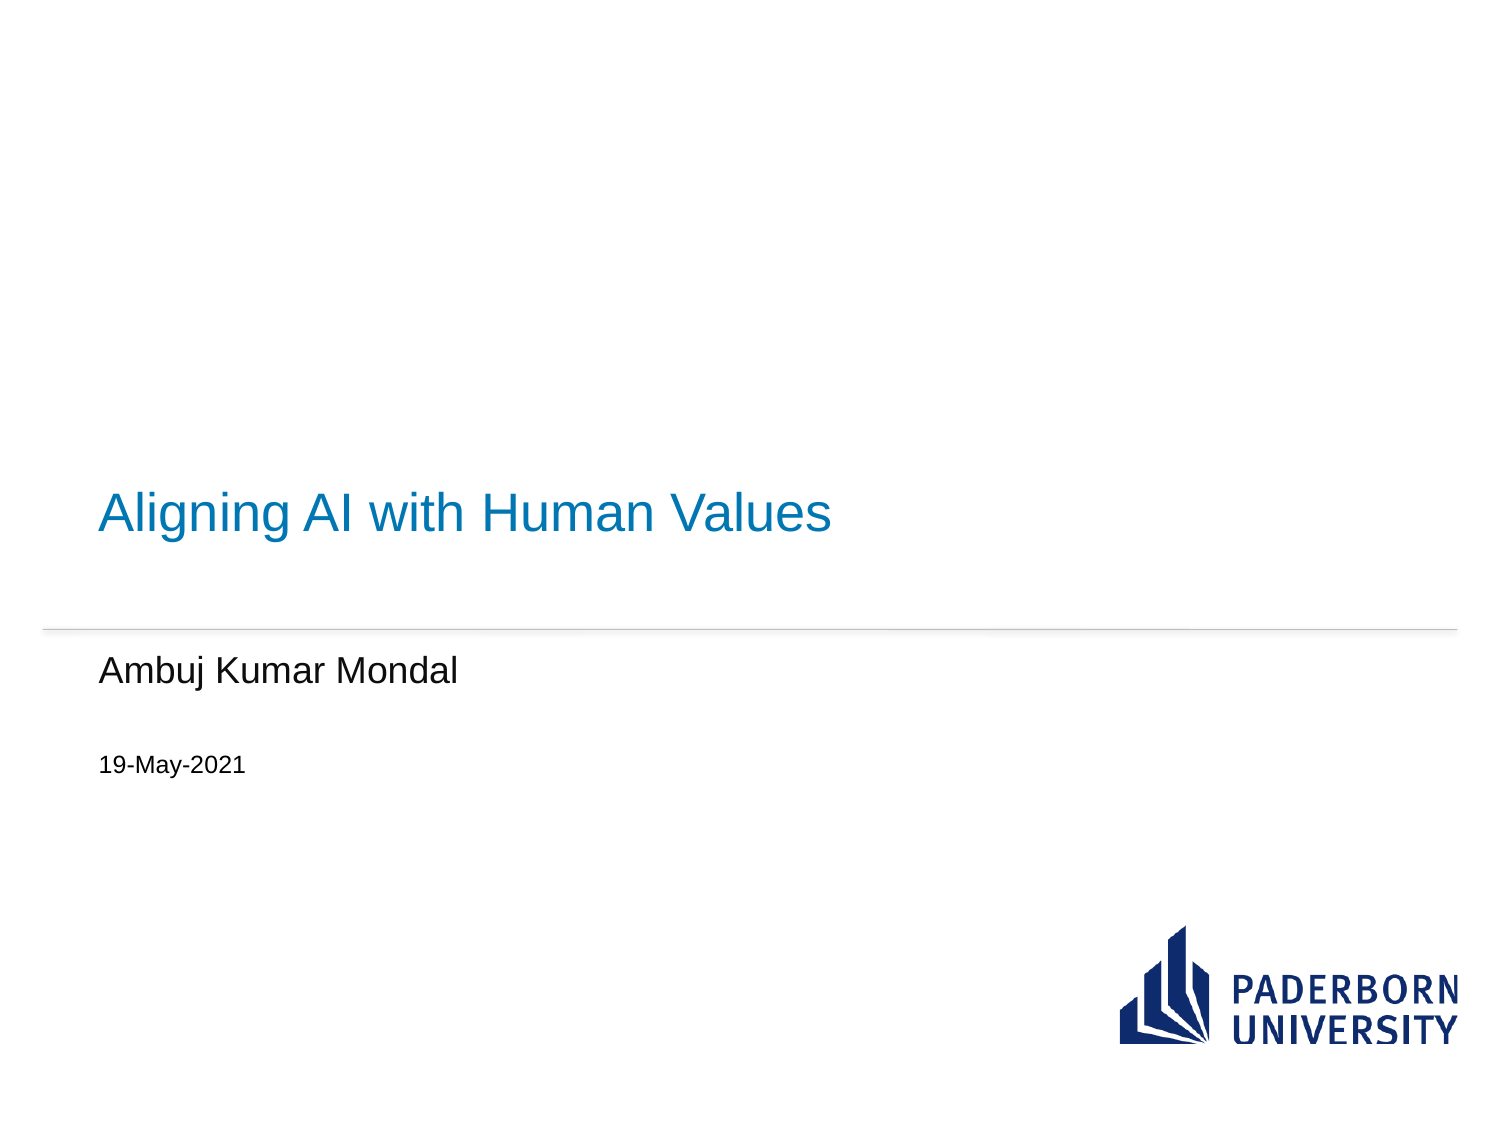

# Aligning AI with Human Values
Ambuj Kumar Mondal
19-May-2021